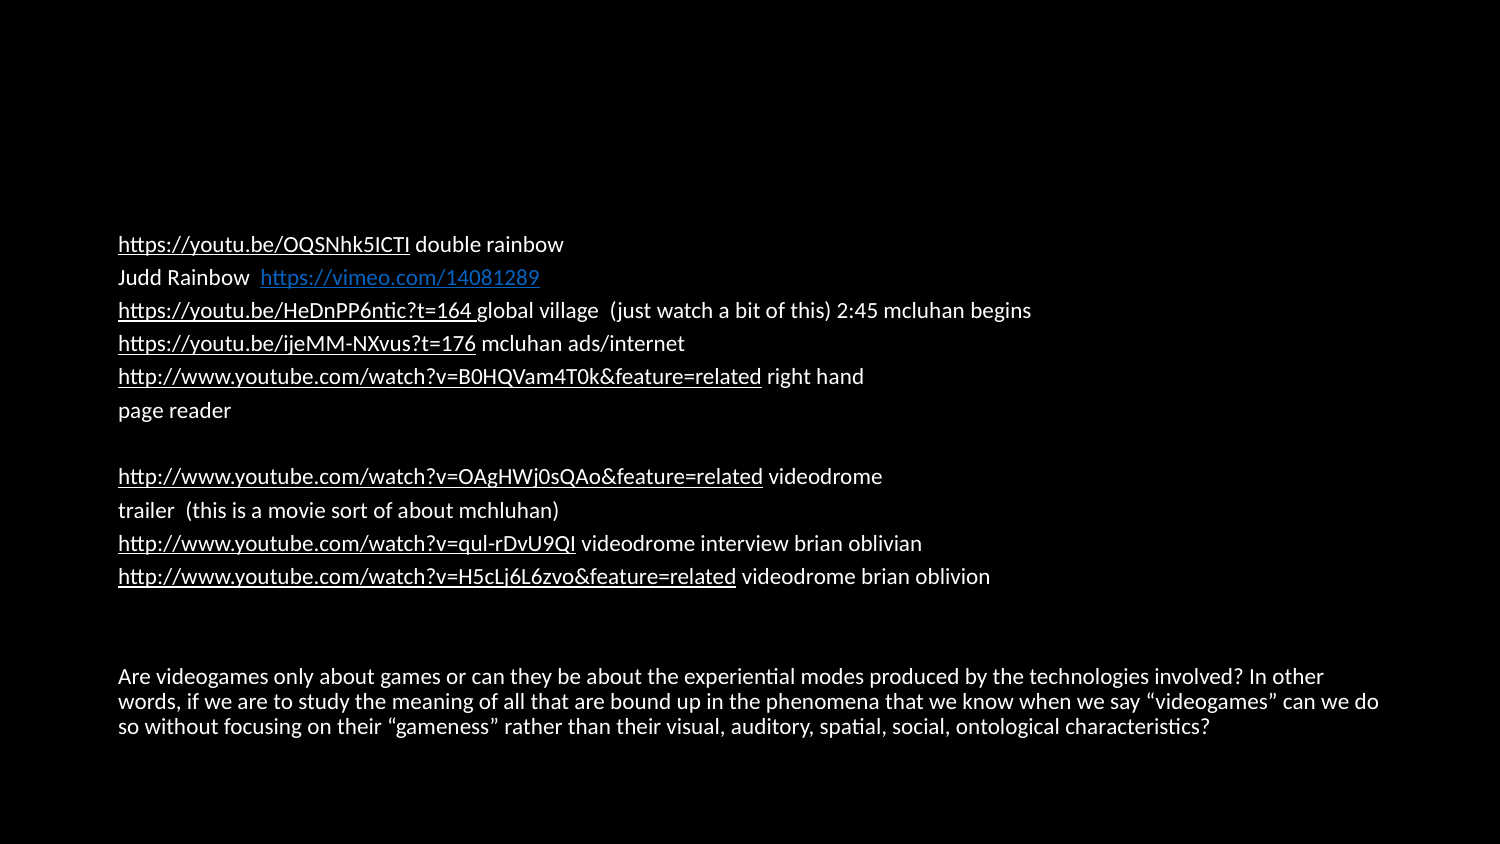

https://youtu.be/OQSNhk5ICTI double rainbow
Judd Rainbow  https://vimeo.com/14081289
https://youtu.be/HeDnPP6ntic?t=164 global village  (just watch a bit of this) 2:45 mcluhan begins
https://youtu.be/ijeMM-NXvus?t=176 mcluhan ads/internet
http://www.youtube.com/watch?v=B0HQVam4T0k&feature=related right hand
page reader

http://www.youtube.com/watch?v=OAgHWj0sQAo&feature=related videodrome
trailer  (this is a movie sort of about mchluhan)
http://www.youtube.com/watch?v=qul-rDvU9QI videodrome interview brian oblivian
http://www.youtube.com/watch?v=H5cLj6L6zvo&feature=related videodrome brian oblivion

Are videogames only about games or can they be about the experiential modes produced by the technologies involved? In other words, if we are to study the meaning of all that are bound up in the phenomena that we know when we say “videogames” can we do so without focusing on their “gameness” rather than their visual, auditory, spatial, social, ontological characteristics?